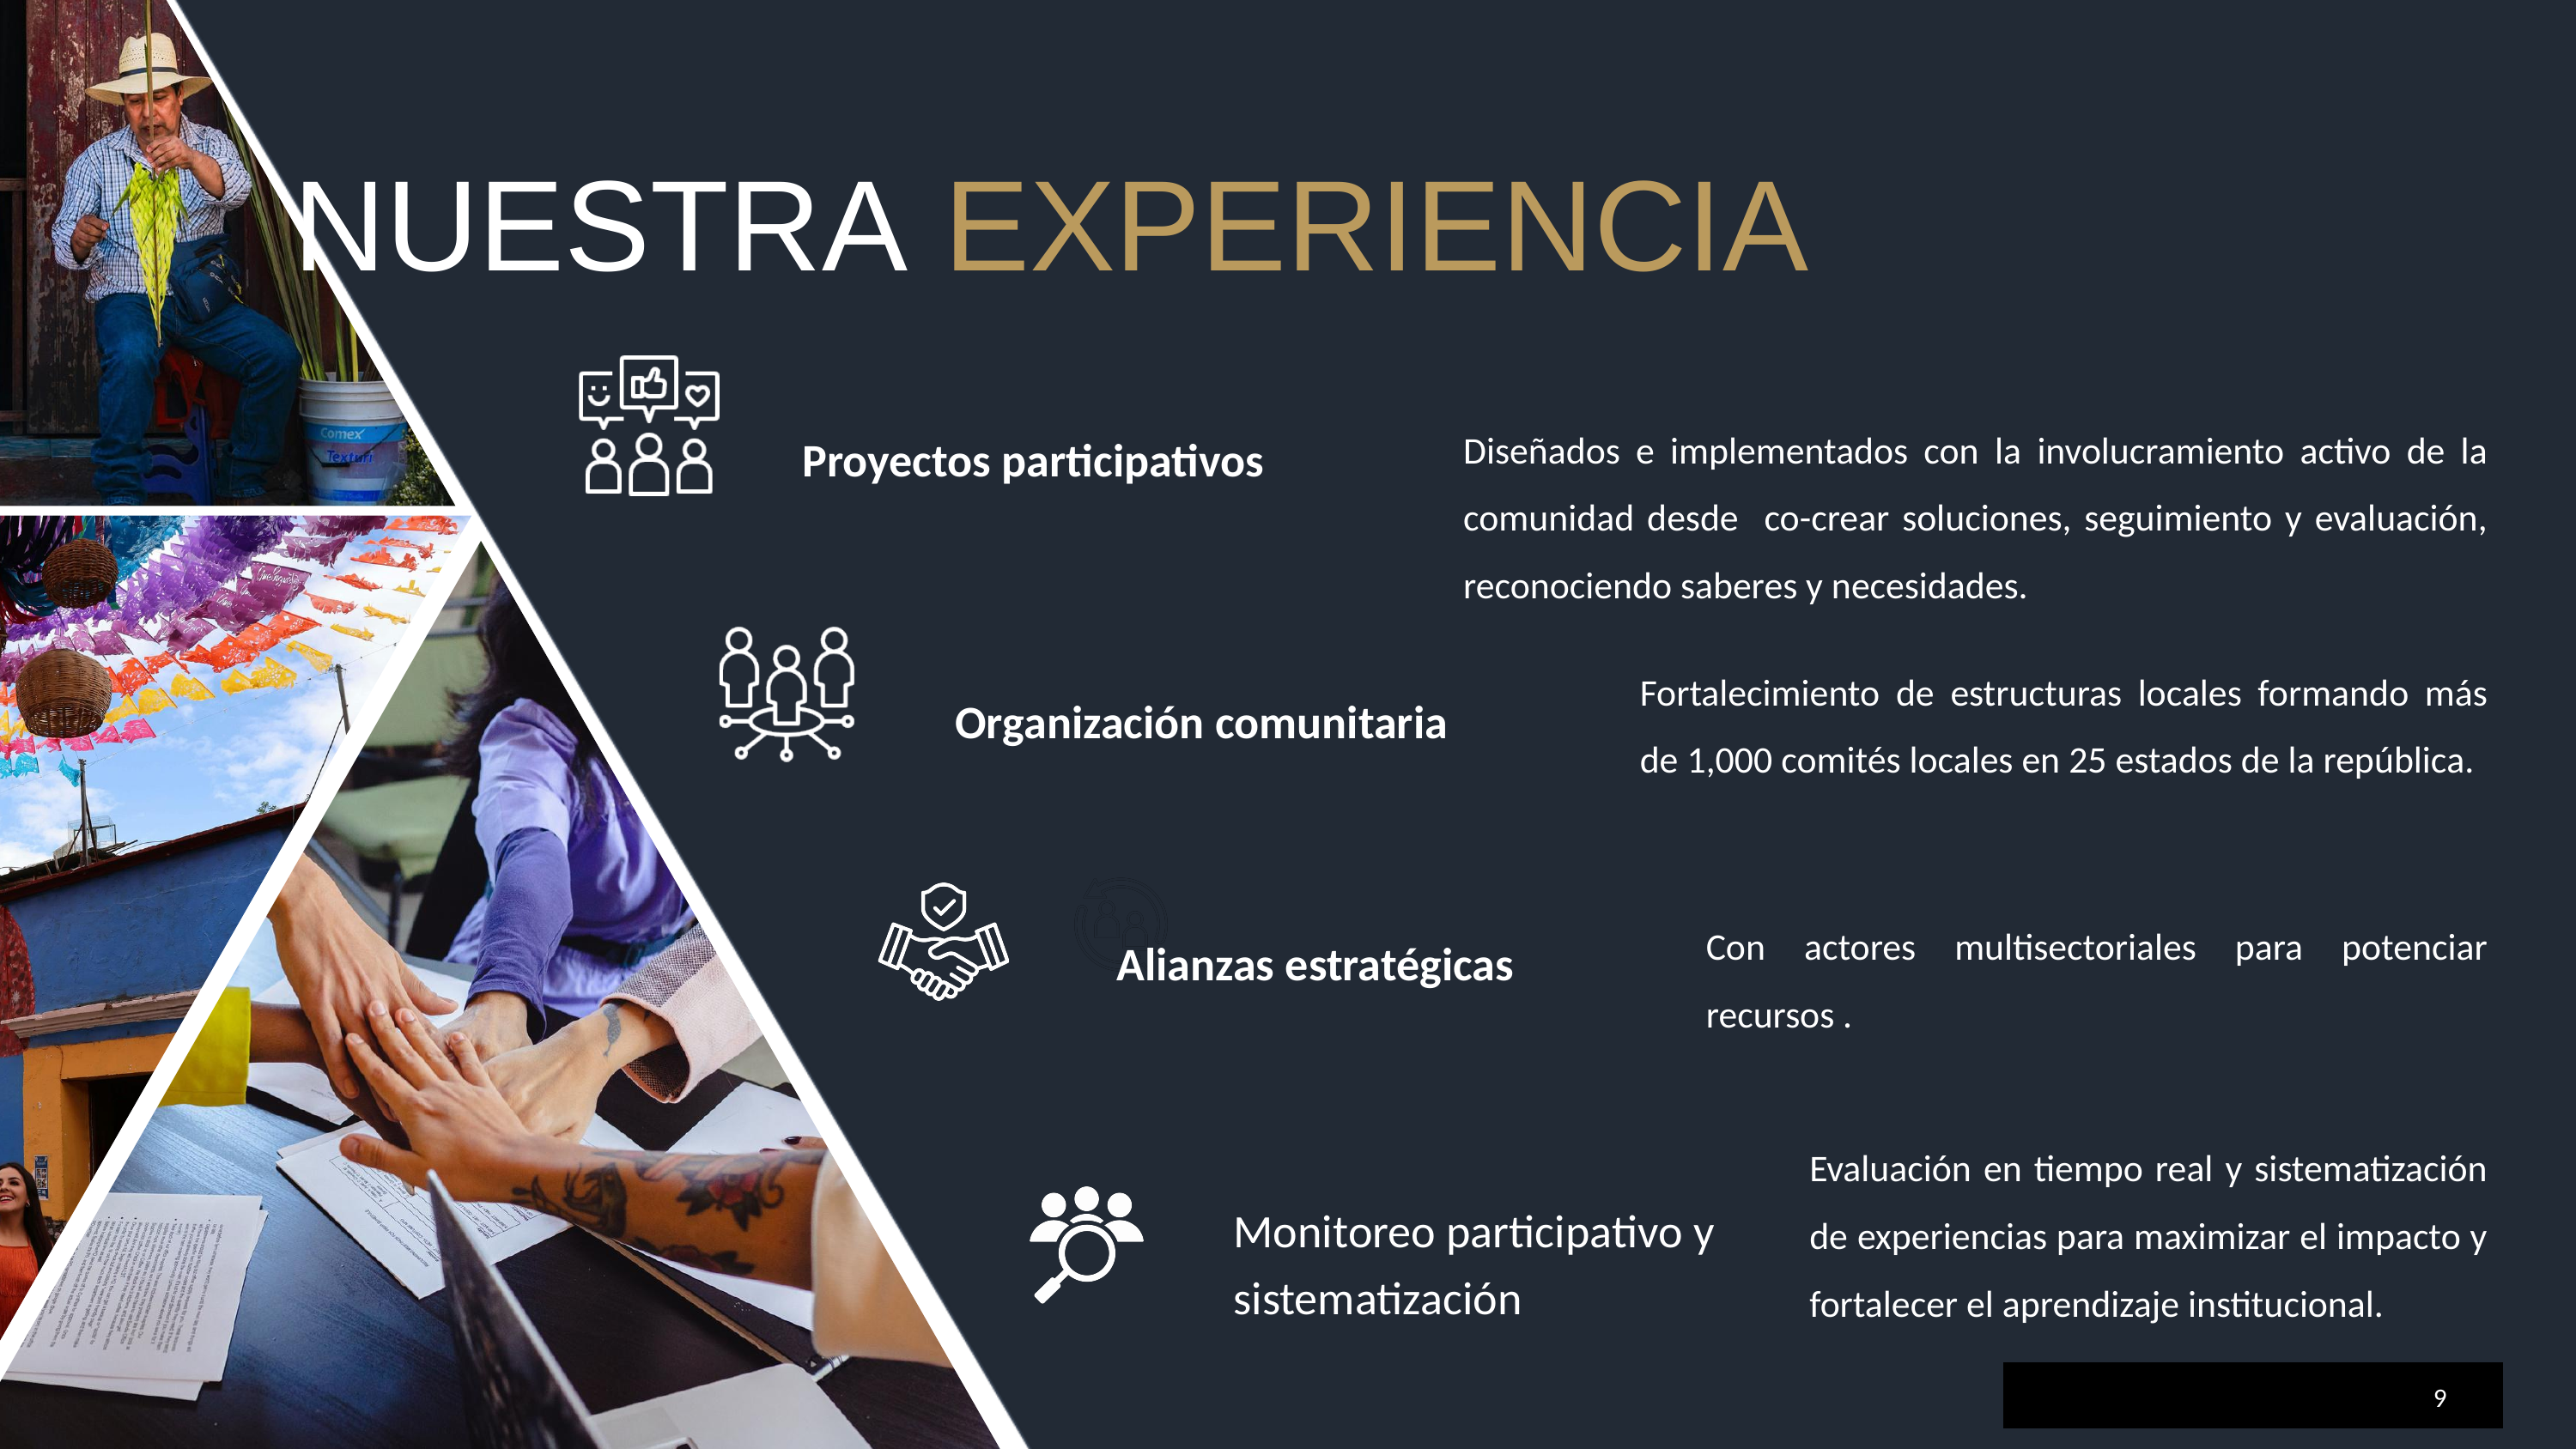

NUESTRA EXPERIENCIA

Diseñados e implementados con la involucramiento activo de la comunidad desde  co-crear soluciones, seguimiento y evaluación, reconociendo saberes y necesidades.

Proyectos participativos

Fortalecimiento de estructuras locales formando más de 1,000 comités locales en 25 estados de la república.

Organización comunitaria

Con actores multisectoriales para potenciar recursos .

Alianzas estratégicas
Evaluación en tiempo real y sistematización de experiencias para maximizar el impacto y fortalecer el aprendizaje institucional.

Monitoreo participativo y sistematización

9

WWW.CRESCEREPST.COM